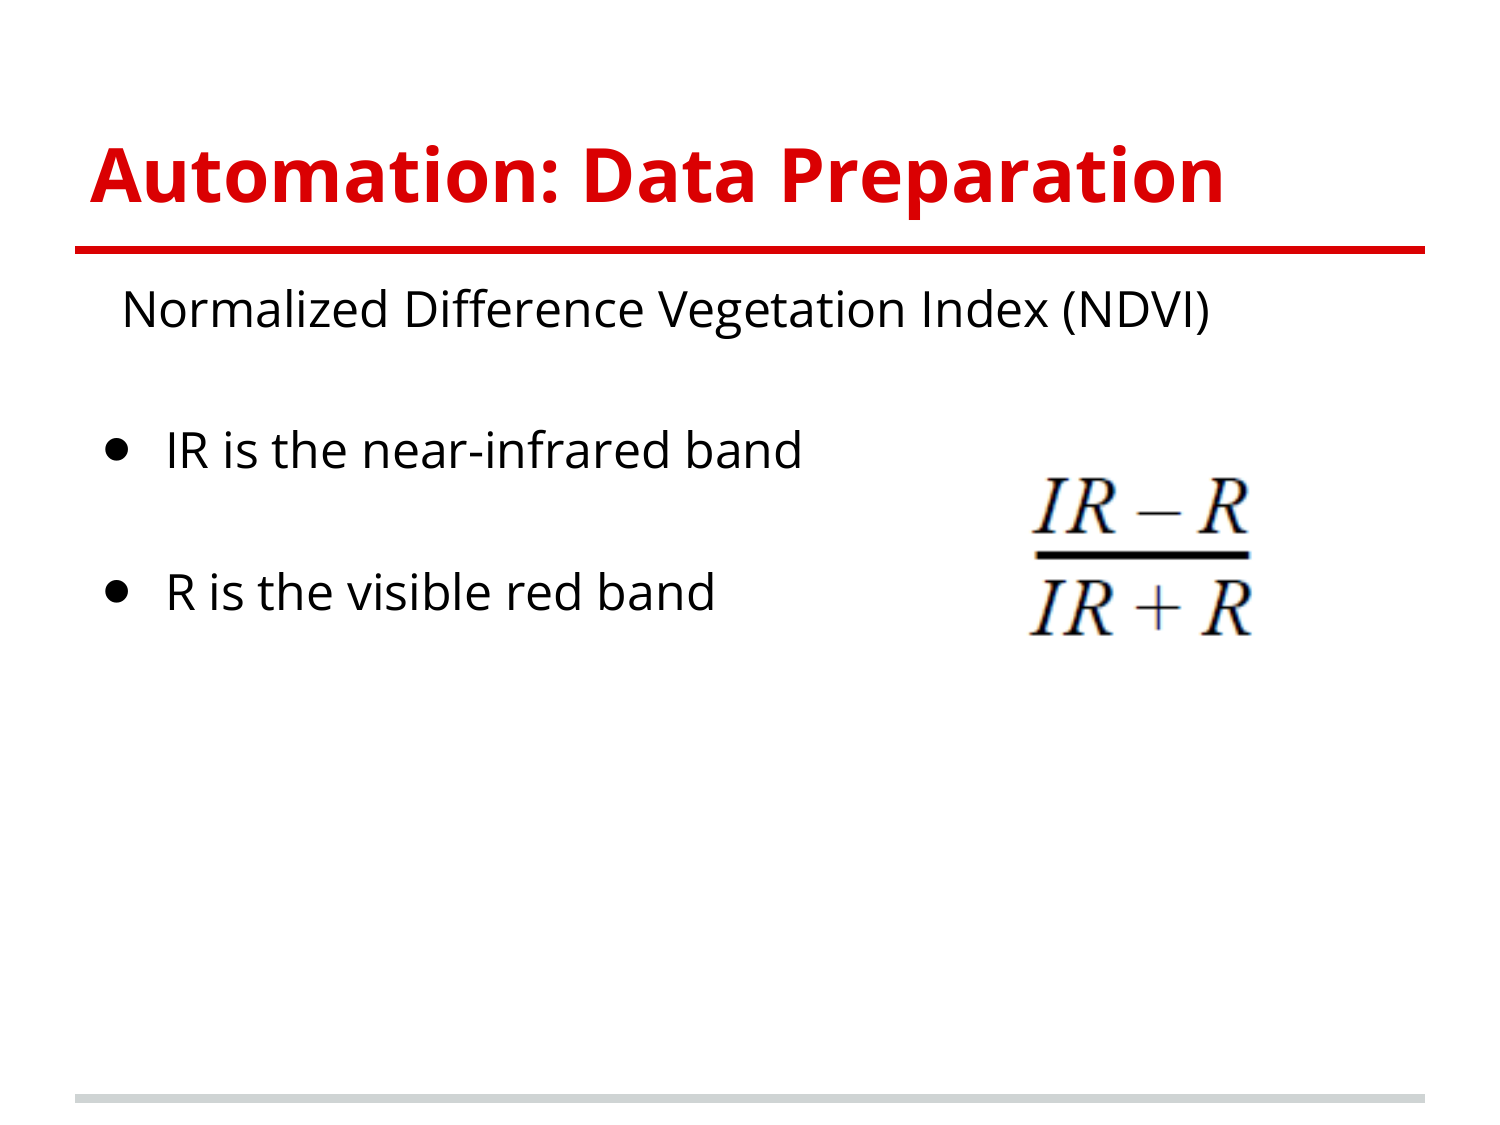

# Automation: Data Preparation
Normalized Difference Vegetation Index (NDVI)

IR is the near-infrared band

R is the visible red band